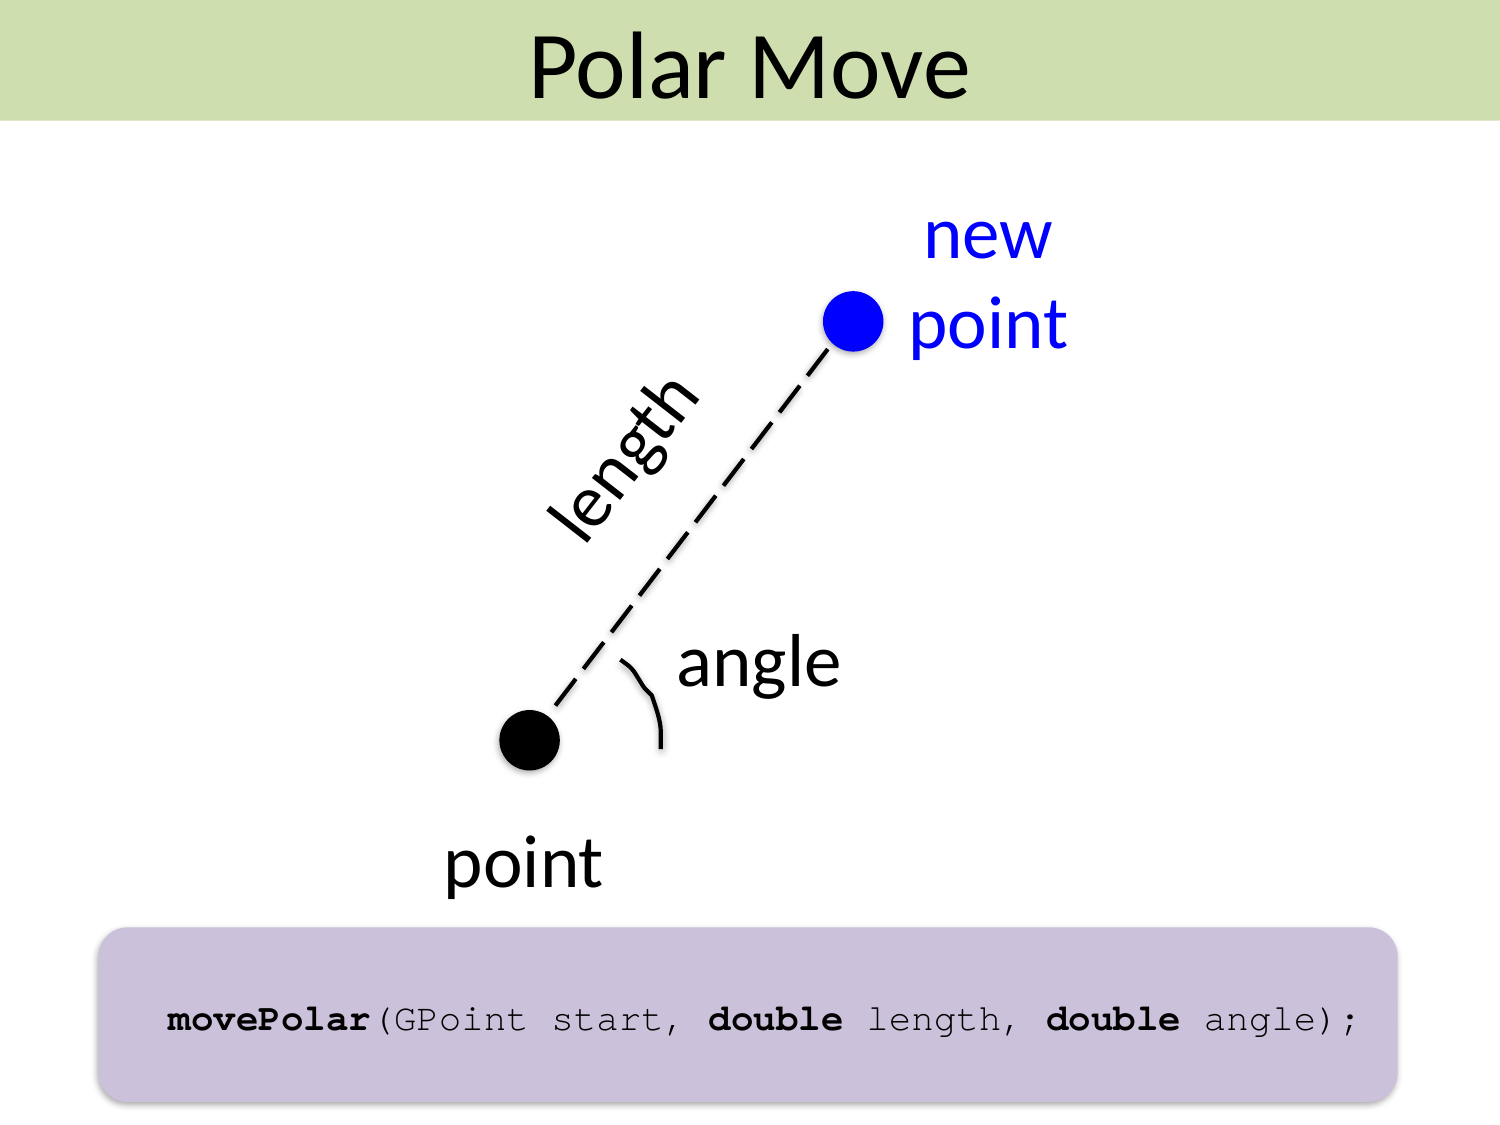

Polar Move
new
point

length
angle

point

movePolar(GPoint start, double length, double angle);